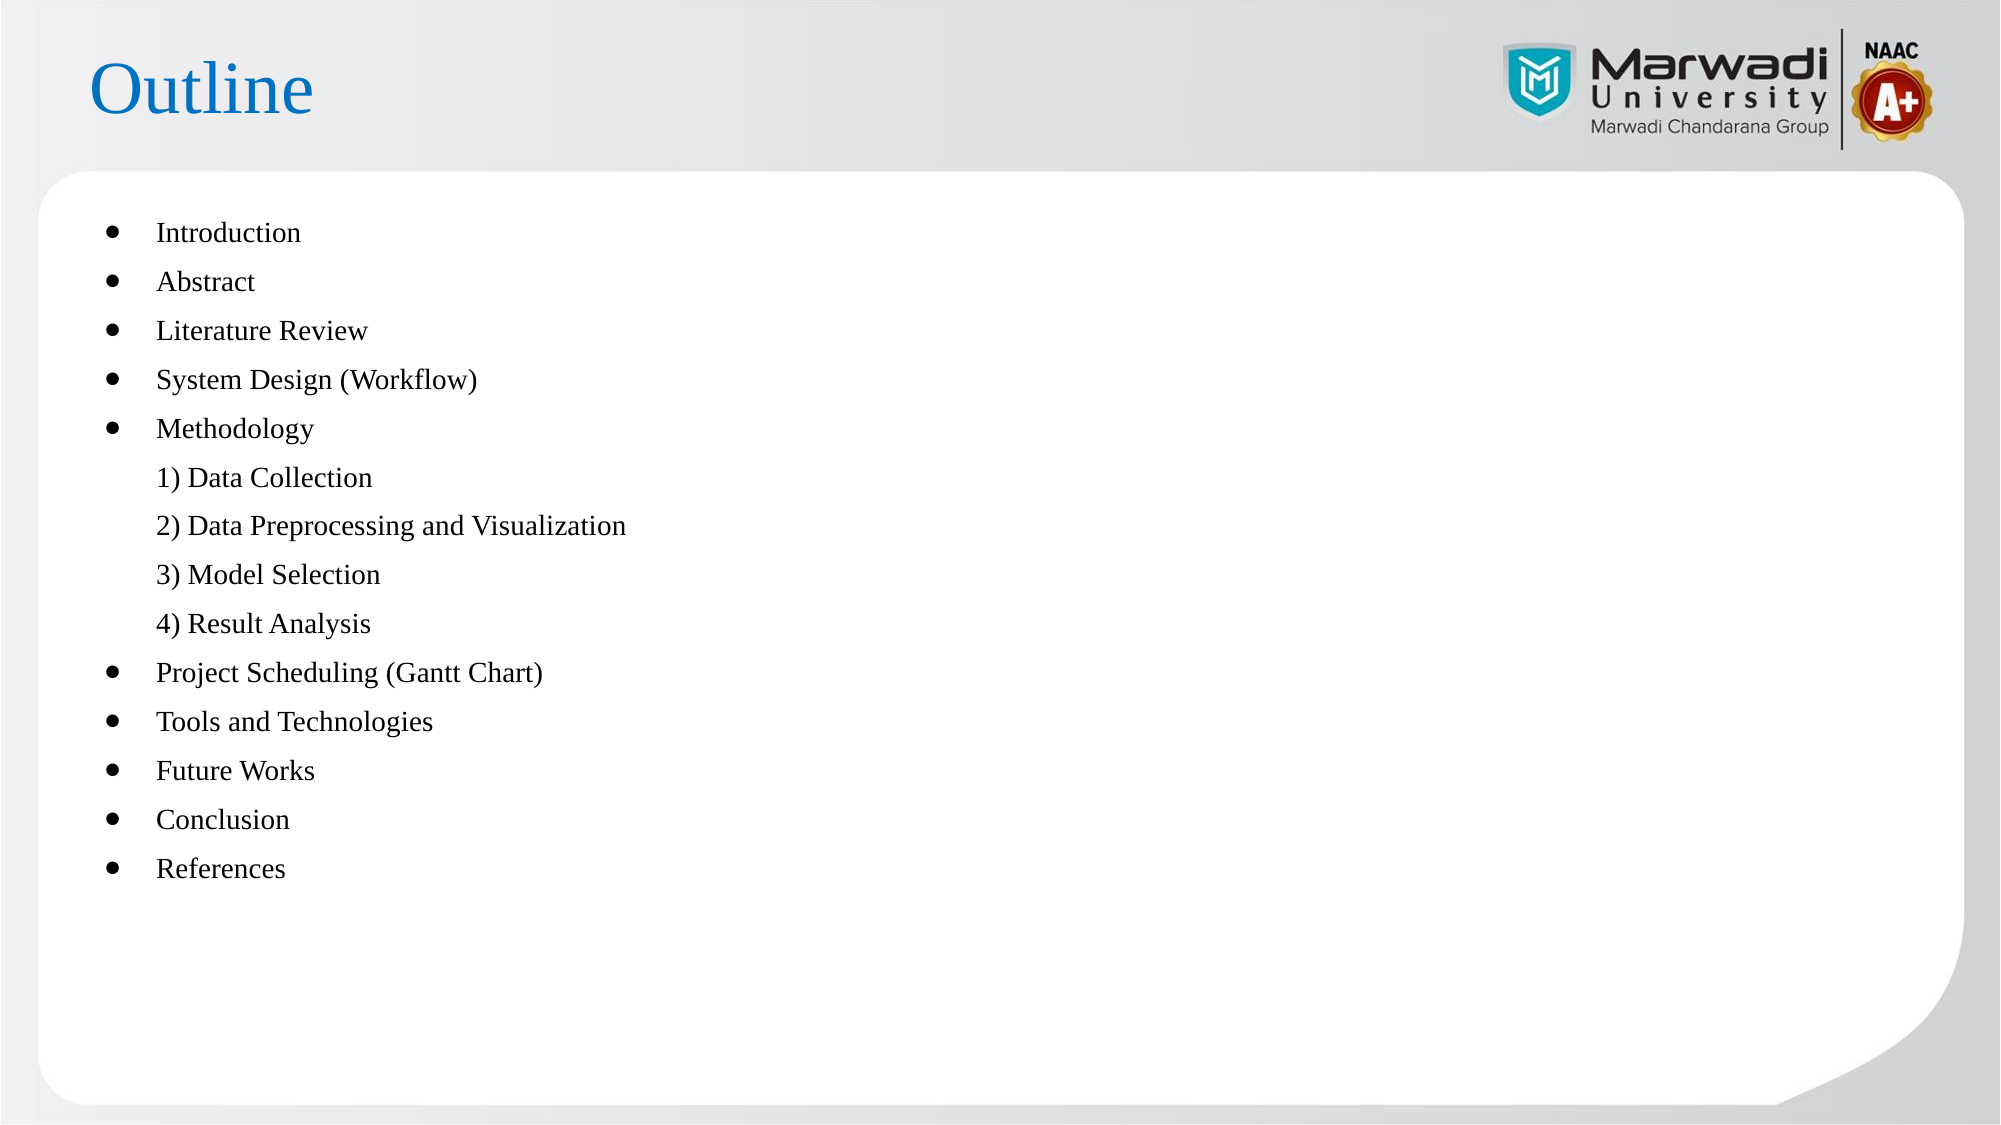

# Outline
Introduction
Abstract
Literature Review
System Design (Workflow)
Methodology
1) Data Collection
2) Data Preprocessing and Visualization
3) Model Selection
4) Result Analysis
Project Scheduling (Gantt Chart)
Tools and Technologies
Future Works
Conclusion
References